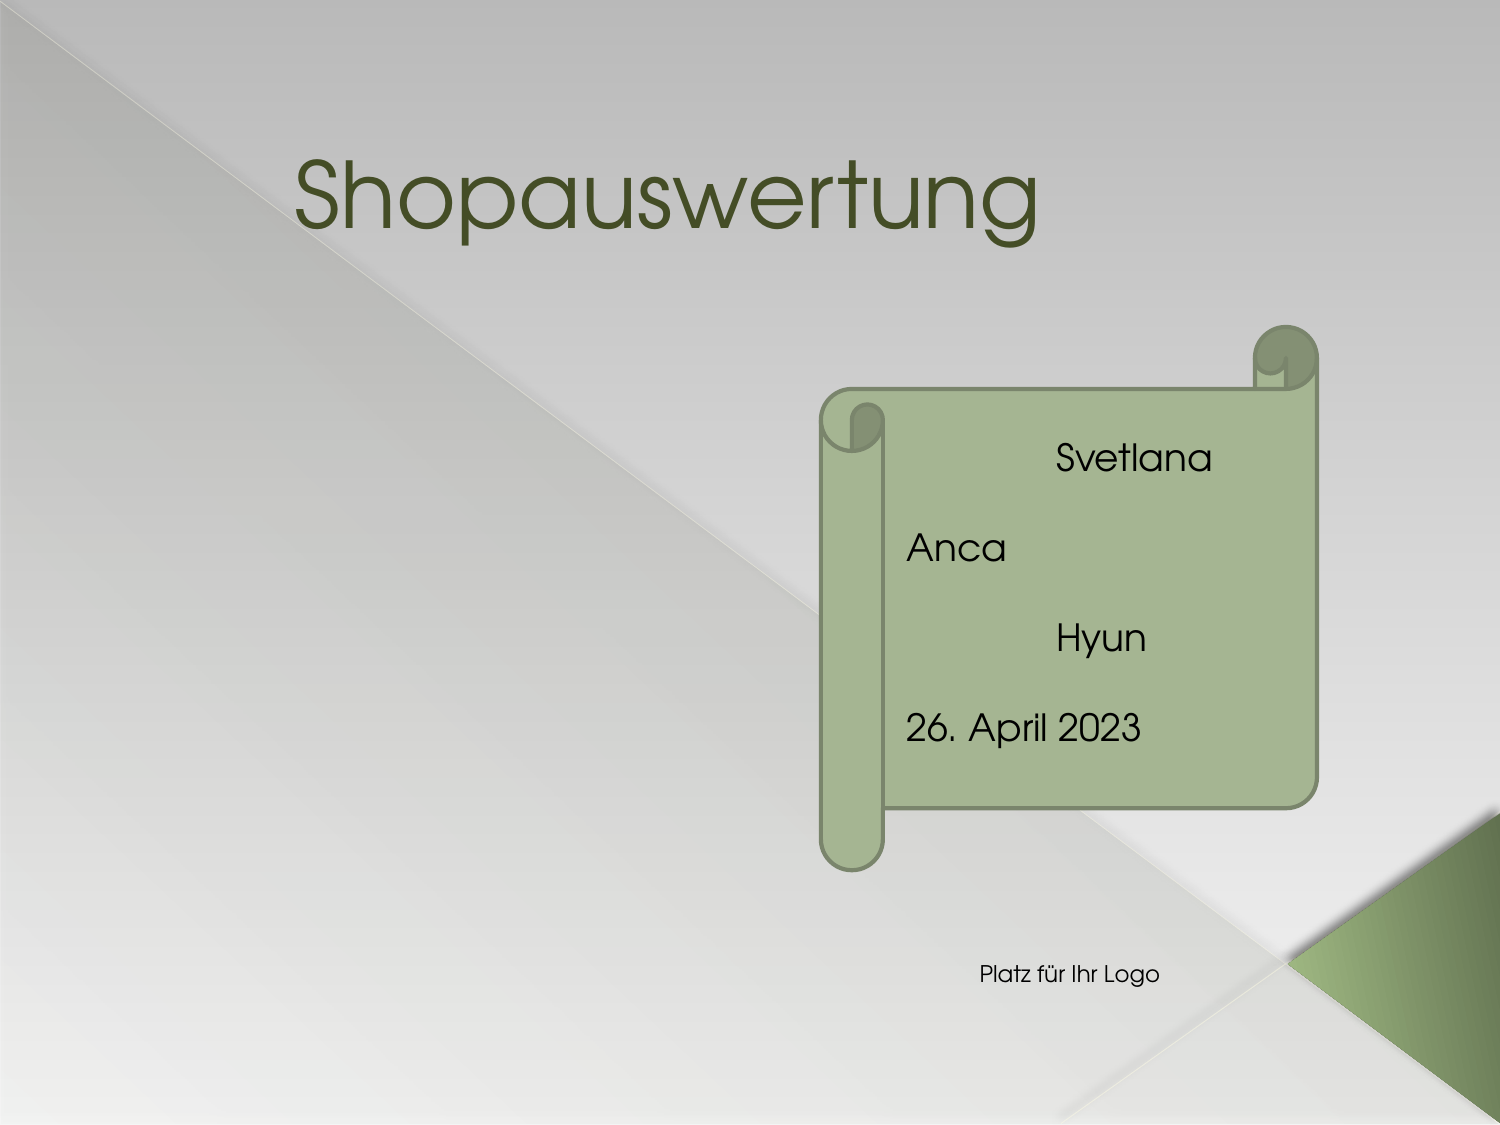

# Shopauswertung

	Svetlana

Anca

	Hyun

26. April 2023

Platz für Ihr Logo